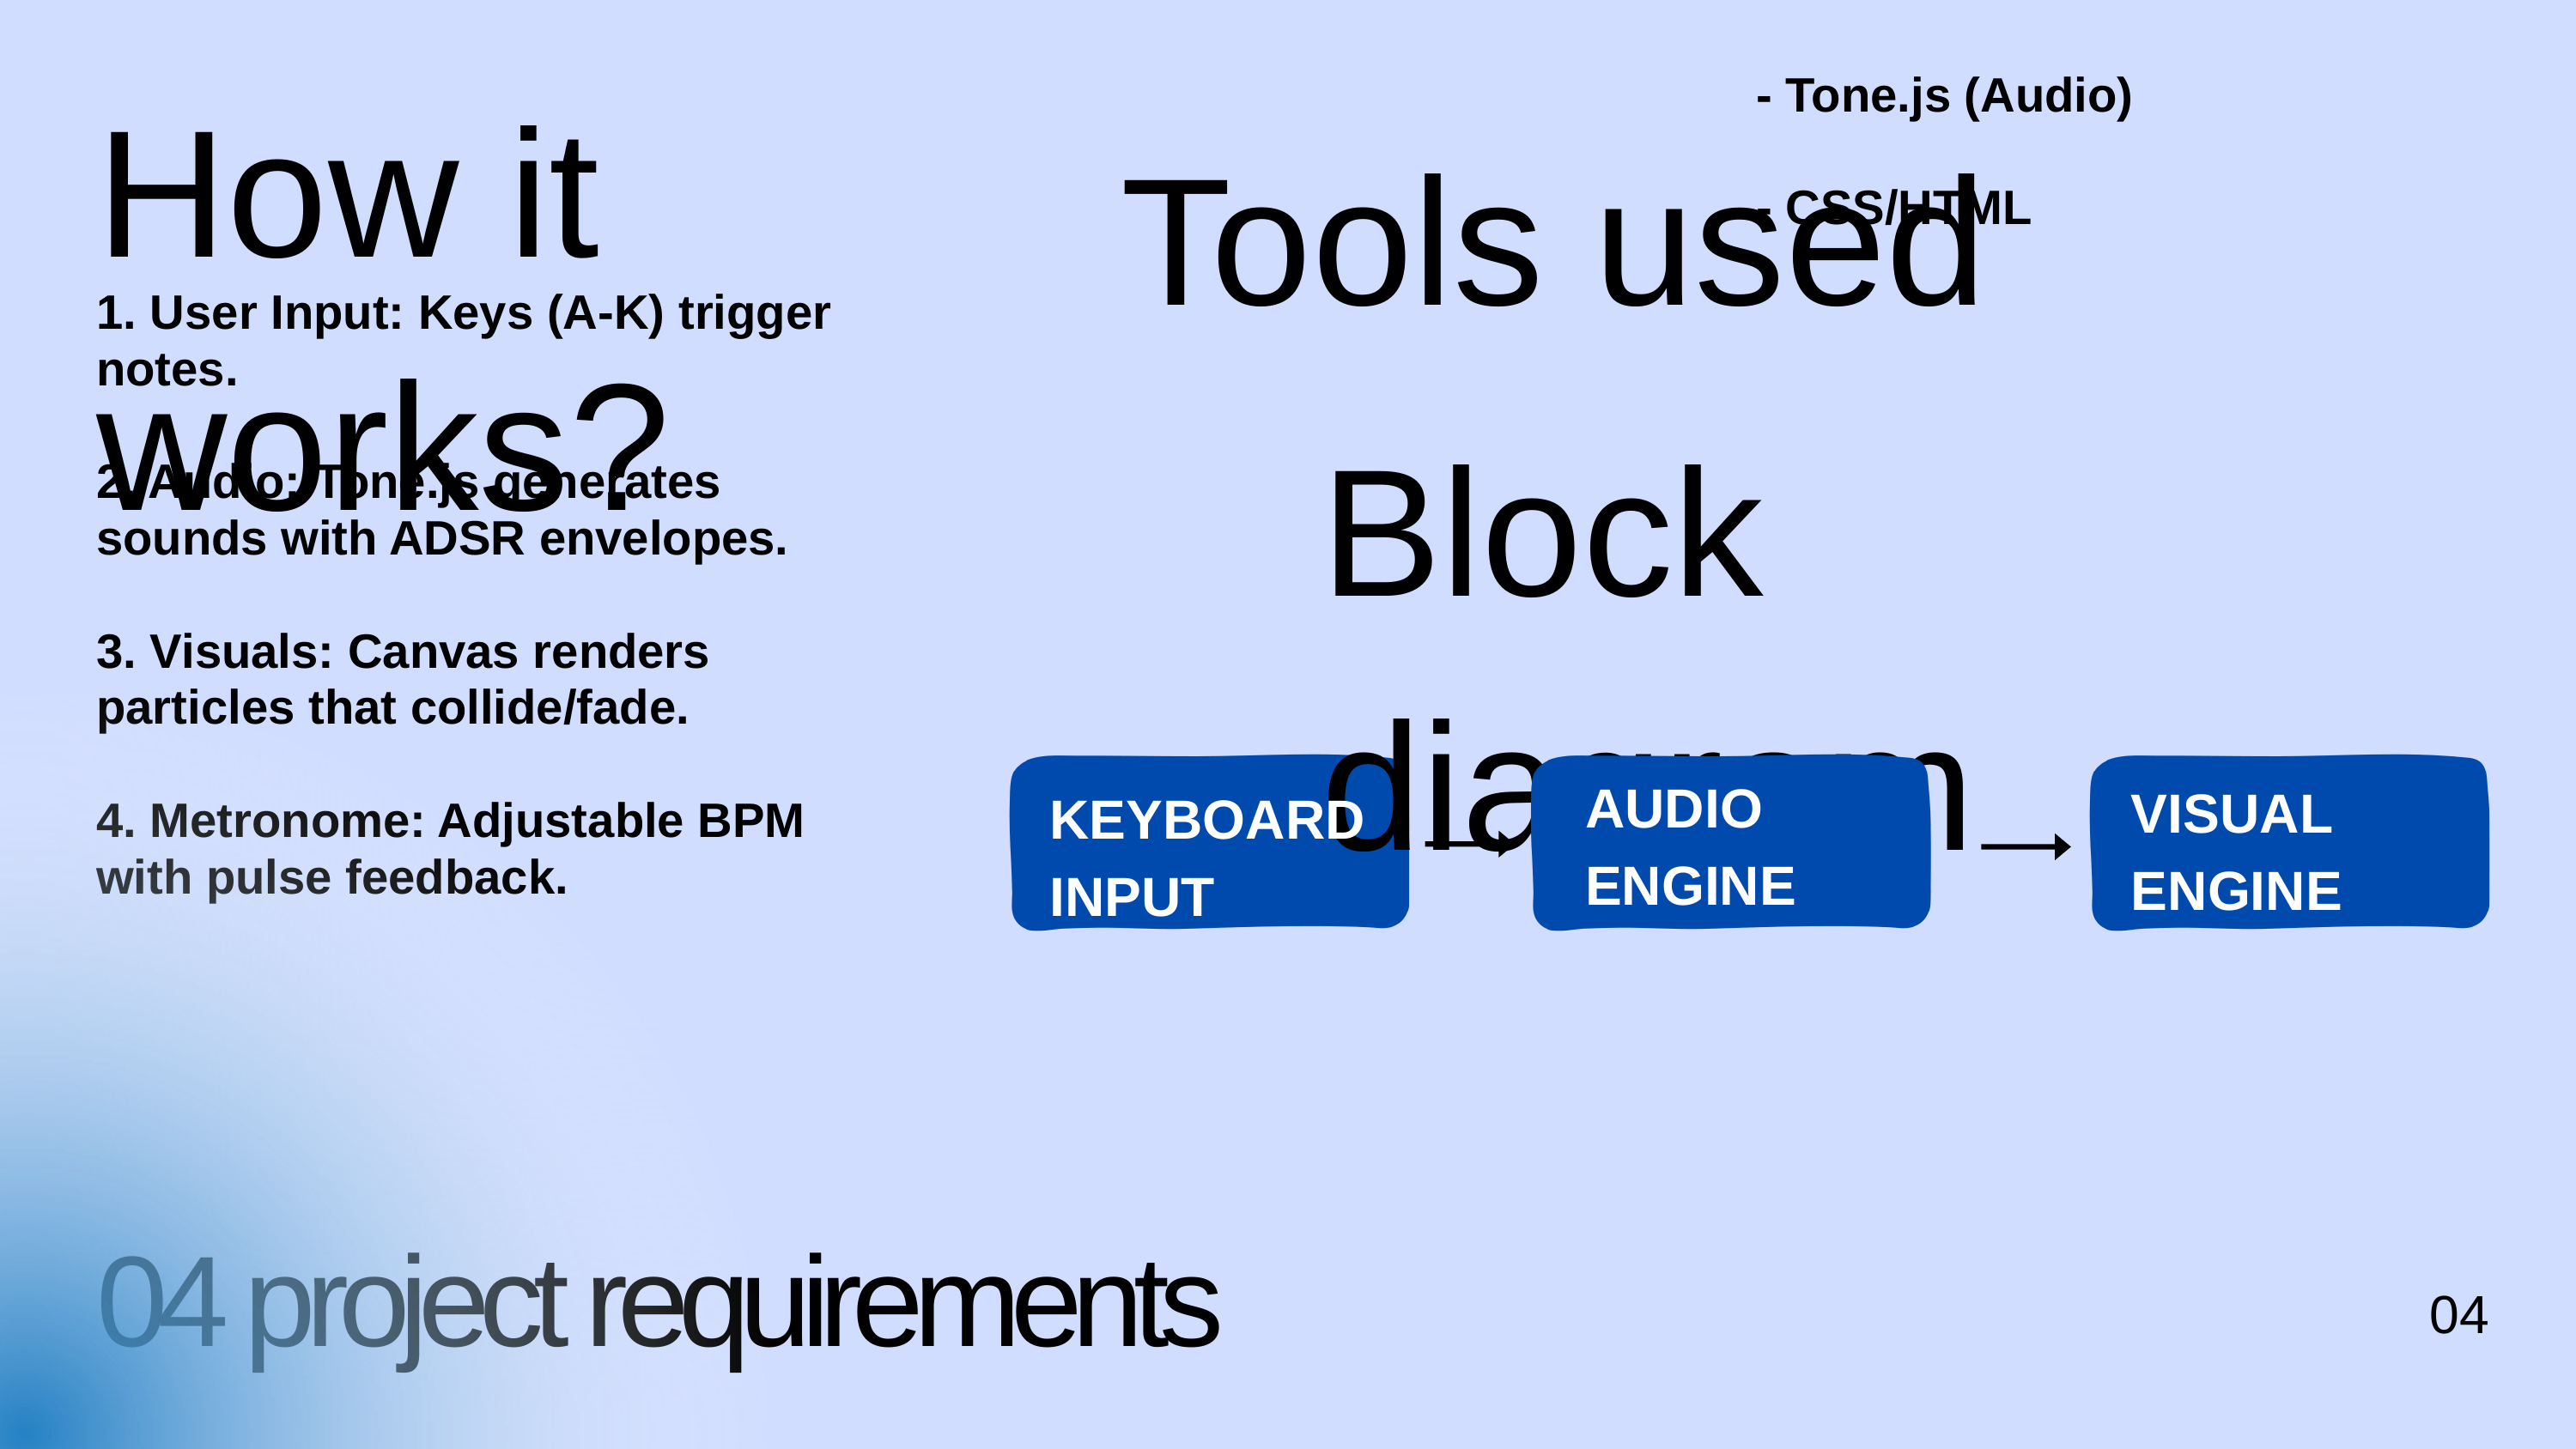

How it works?
- Tone.js (Audio)

- CSS/HTML

Tools used
1. User Input: Keys (A-K) trigger notes.

2. Audio: Tone.js generates sounds with ADSR envelopes.

3. Visuals: Canvas renders particles that collide/fade.

4. Metronome: Adjustable BPM with pulse feedback.

Block diagram

AUDIO ENGINE
VISUAL ENGINE
KEYBOARD
INPUT

04 project requirements
04